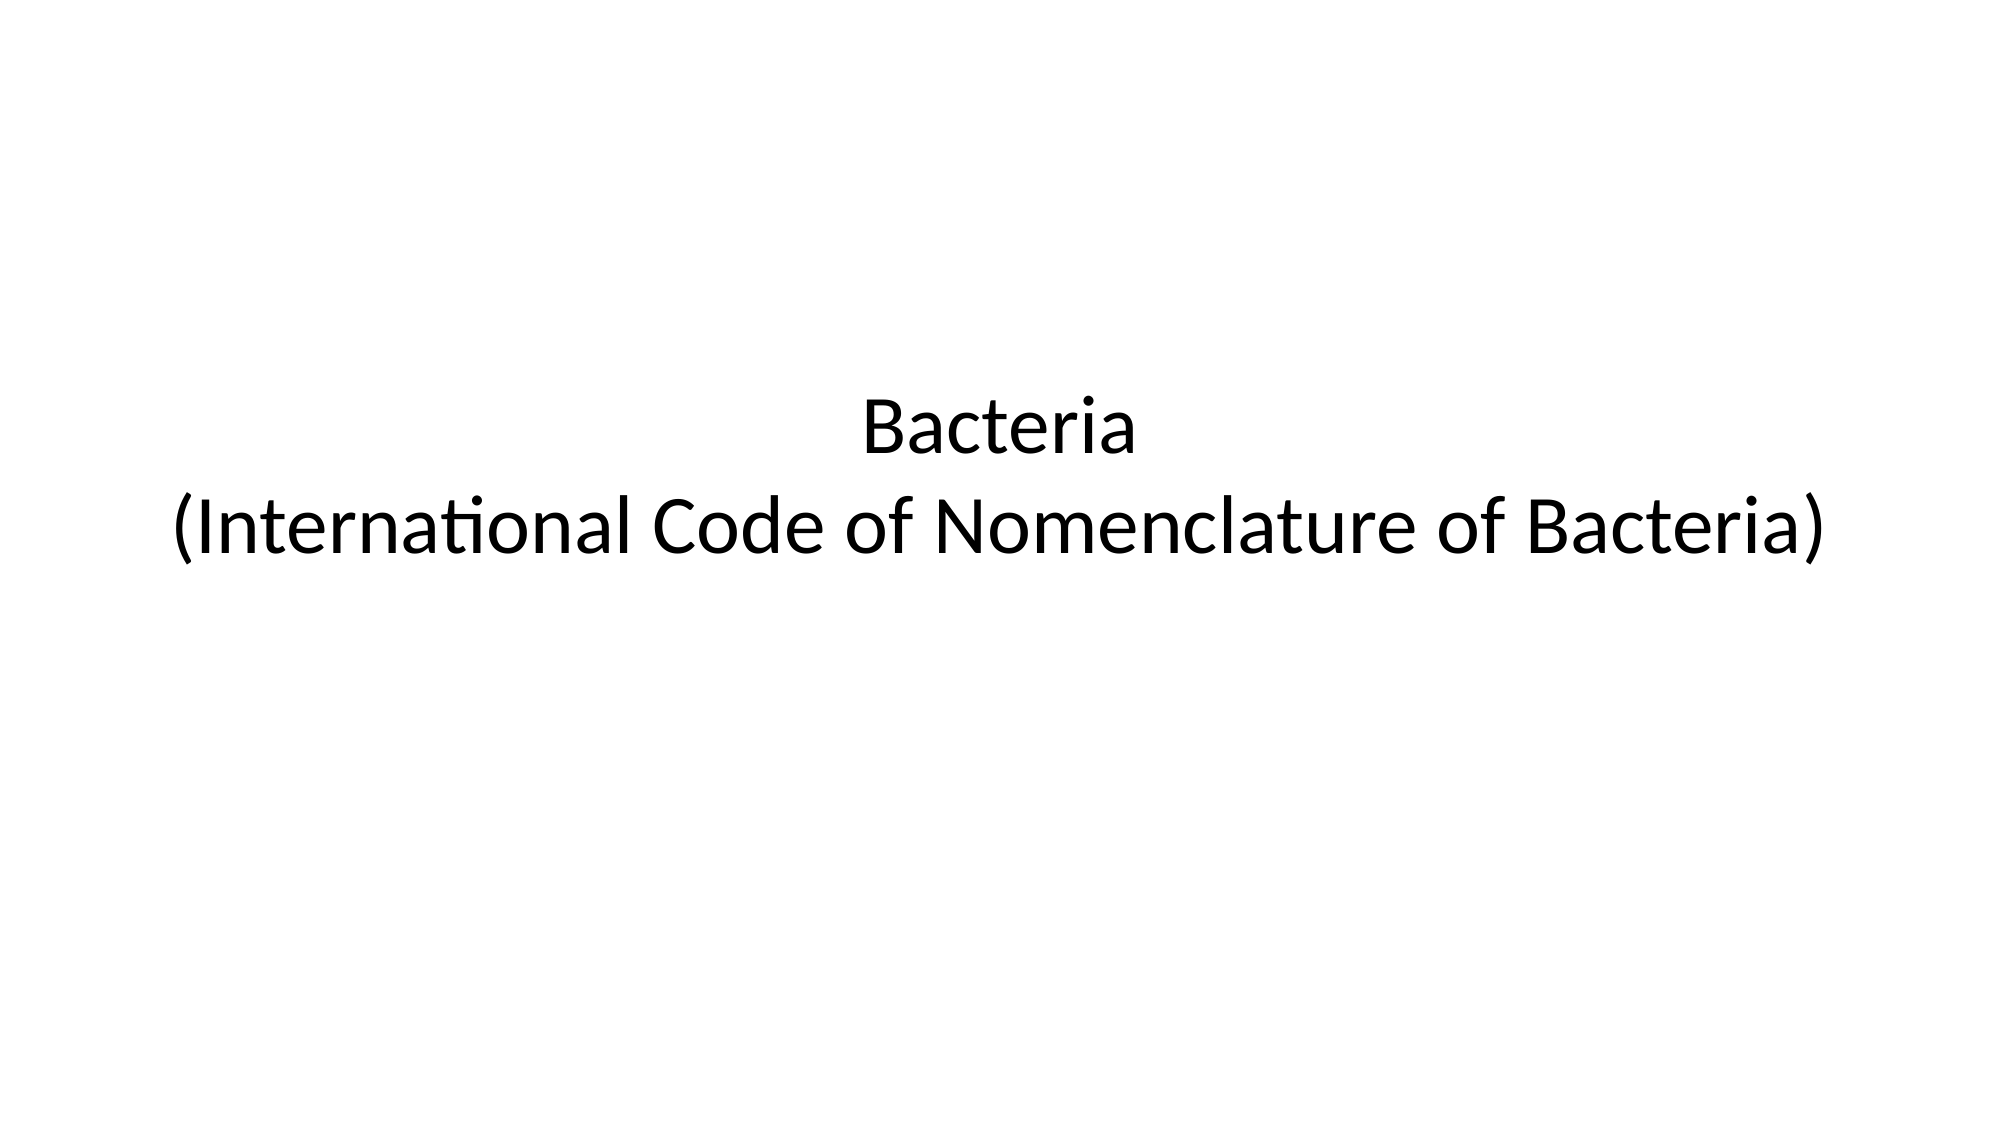

# Bacteria (International Code of Nomenclature of Bacteria)